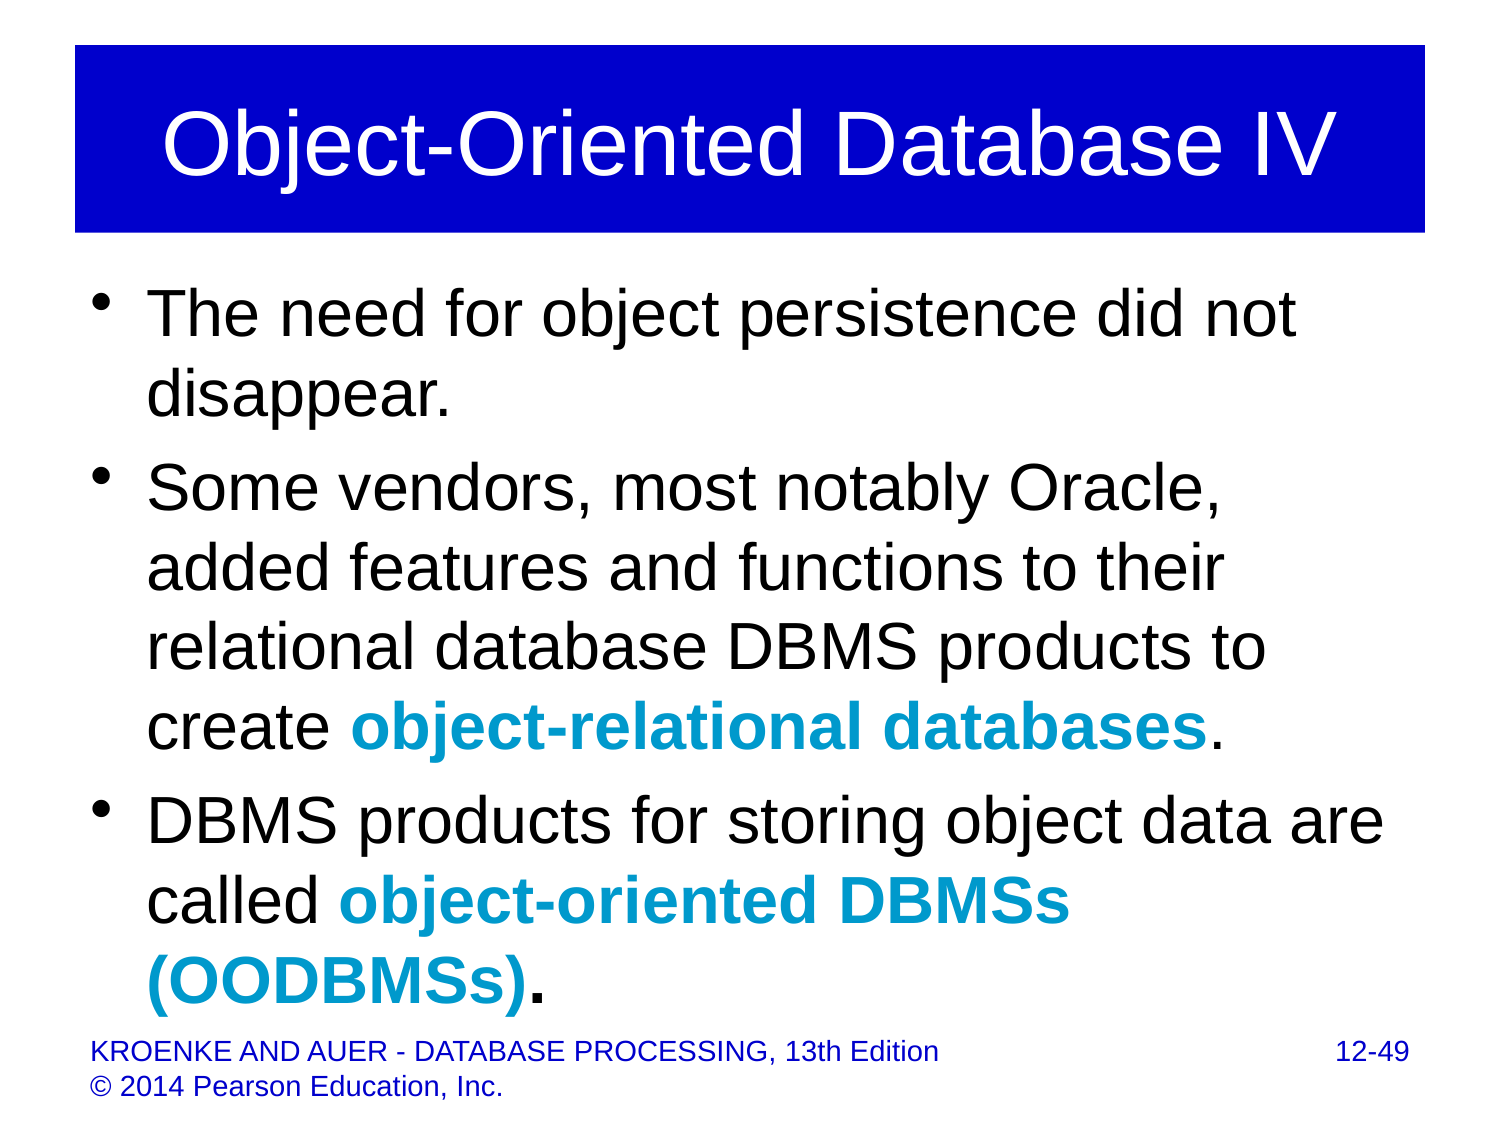

# Object-Oriented Database IV
The need for object persistence did not disappear.
Some vendors, most notably Oracle, added features and functions to their relational database DBMS products to create object-relational databases.
DBMS products for storing object data are called object-oriented DBMSs (OODBMSs).
12-49

KROENKE AND AUER - DATABASE PROCESSING, 13th Edition  © 2014 Pearson Education, Inc.